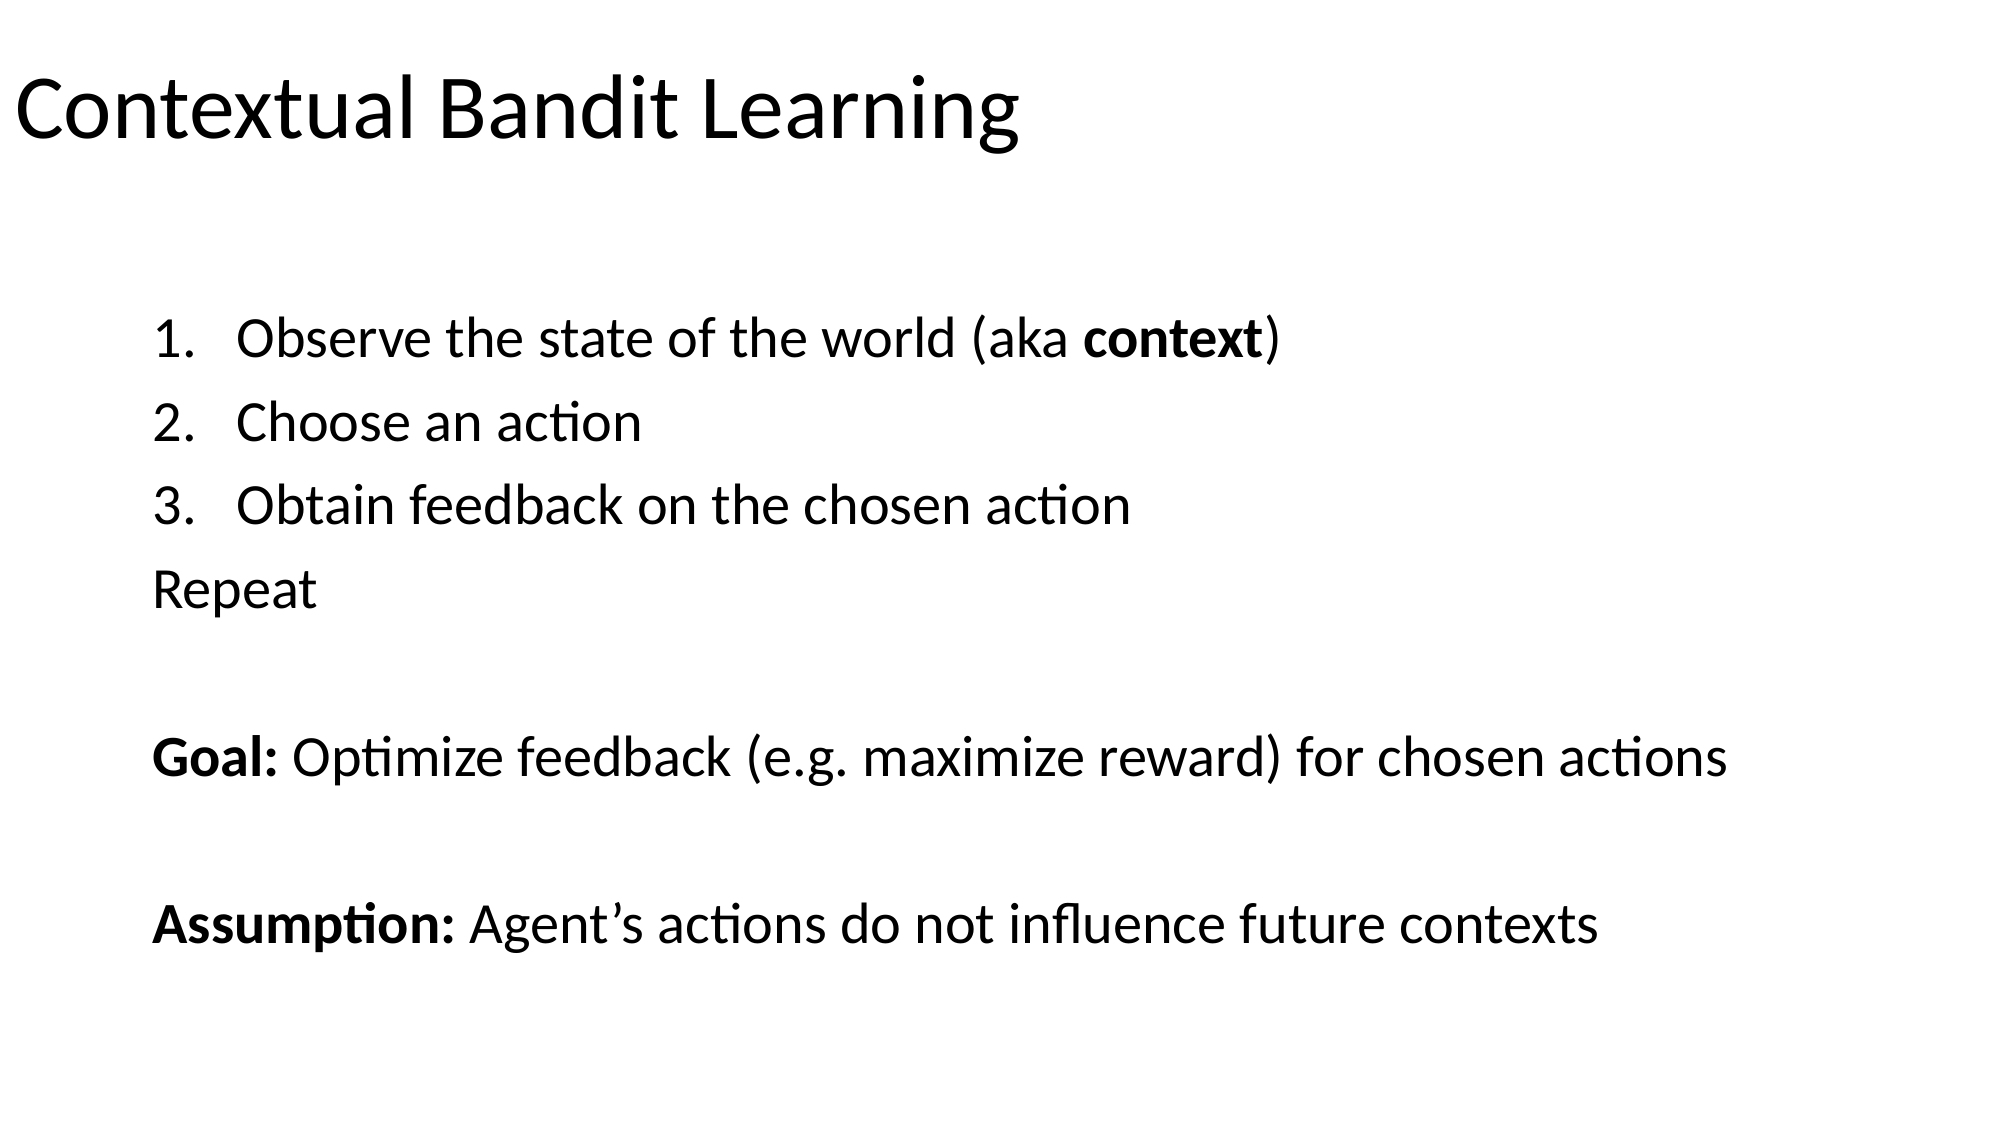

# Contextual Bandit Learning
Observe the state of the world (aka context)
Choose an action
Obtain feedback on the chosen action
Repeat

Goal: Optimize feedback (e.g. maximize reward) for chosen actions

Assumption: Agent’s actions do not influence future contexts